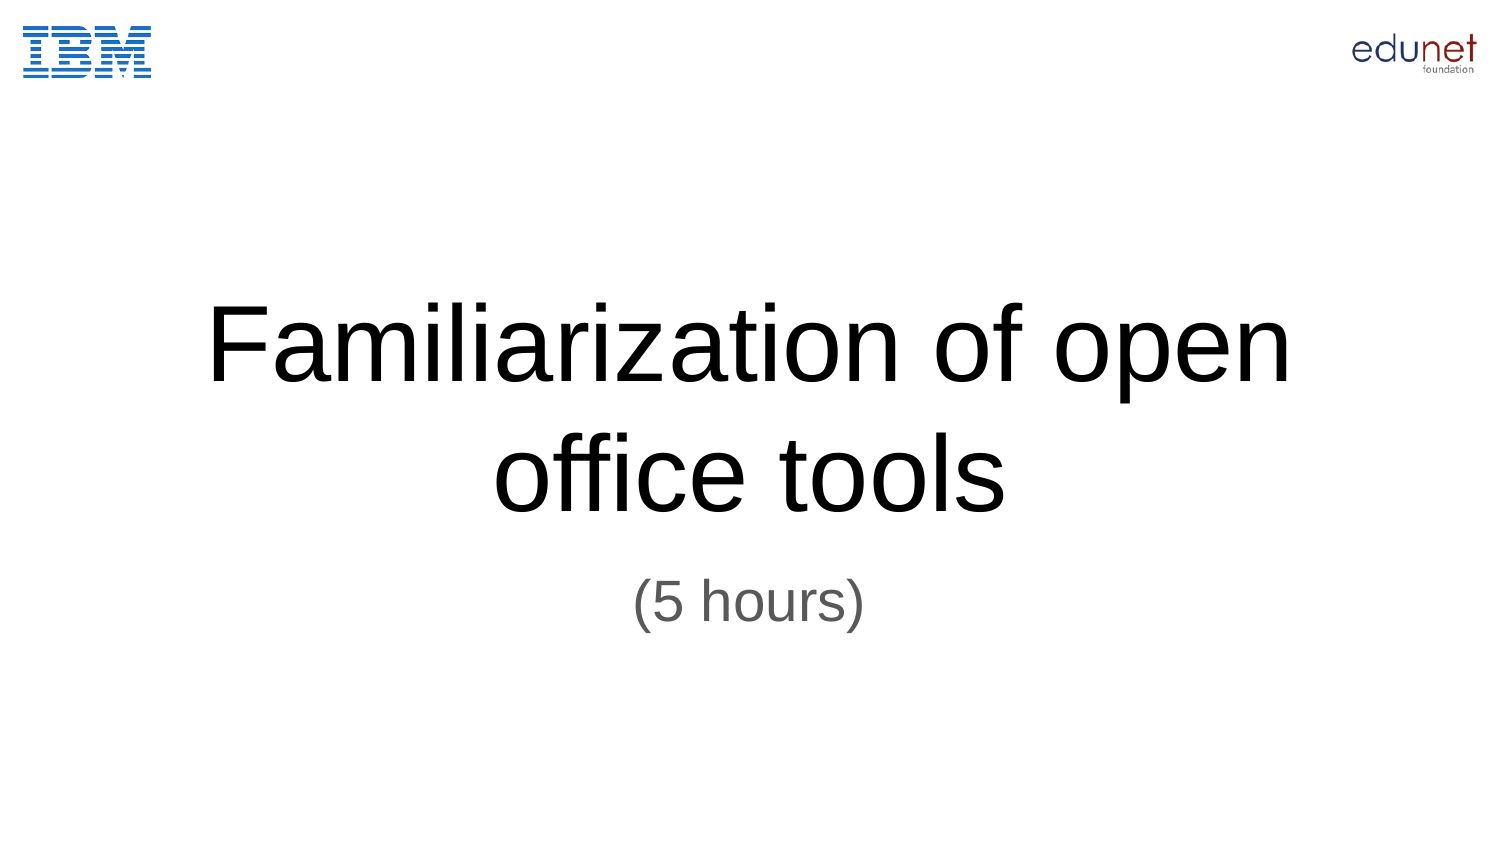

# Familiarization of open office tools
(5 hours)